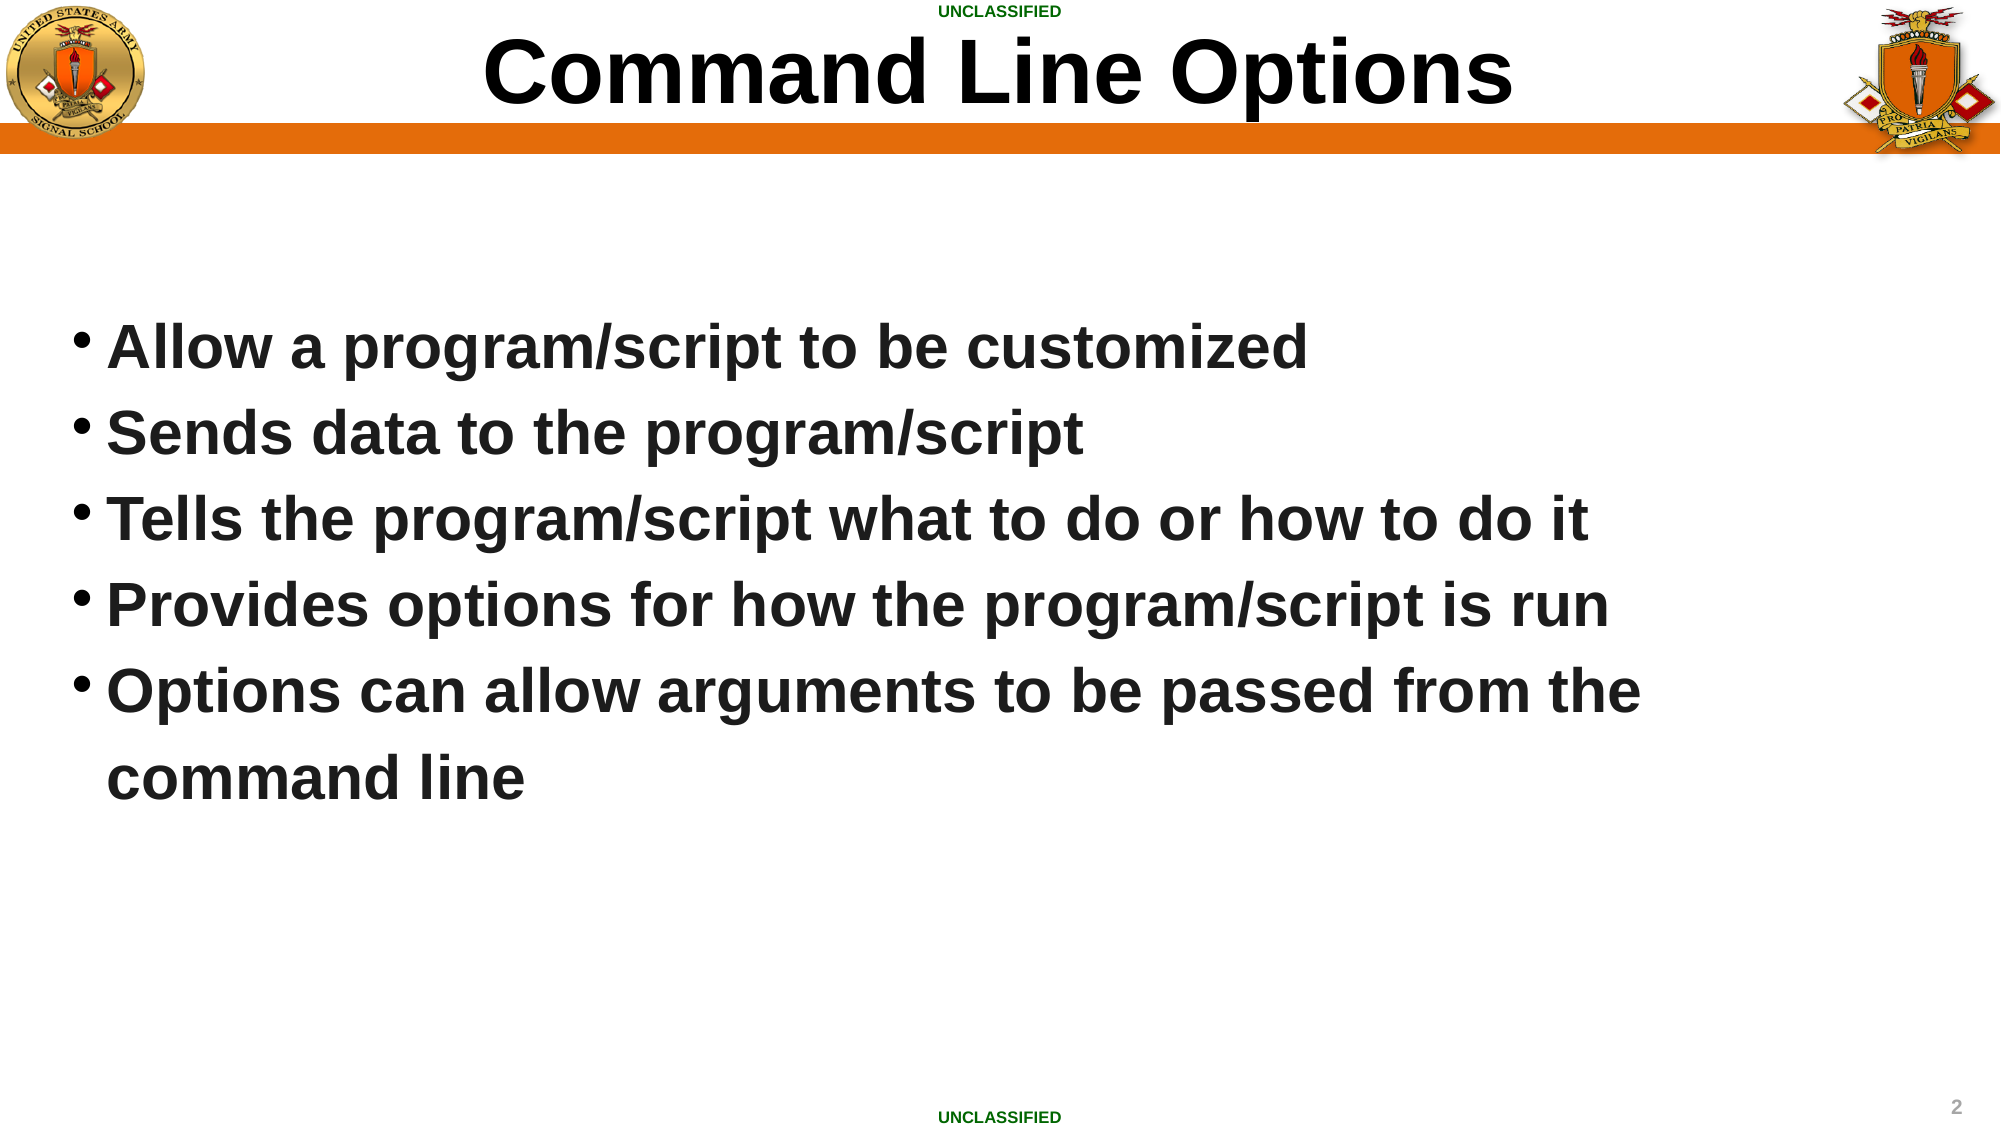

Command Line Options
Allow a program/script to be customized
Sends data to the program/script
Tells the program/script what to do or how to do it
Provides options for how the program/script is run
Options can allow arguments to be passed from the command line